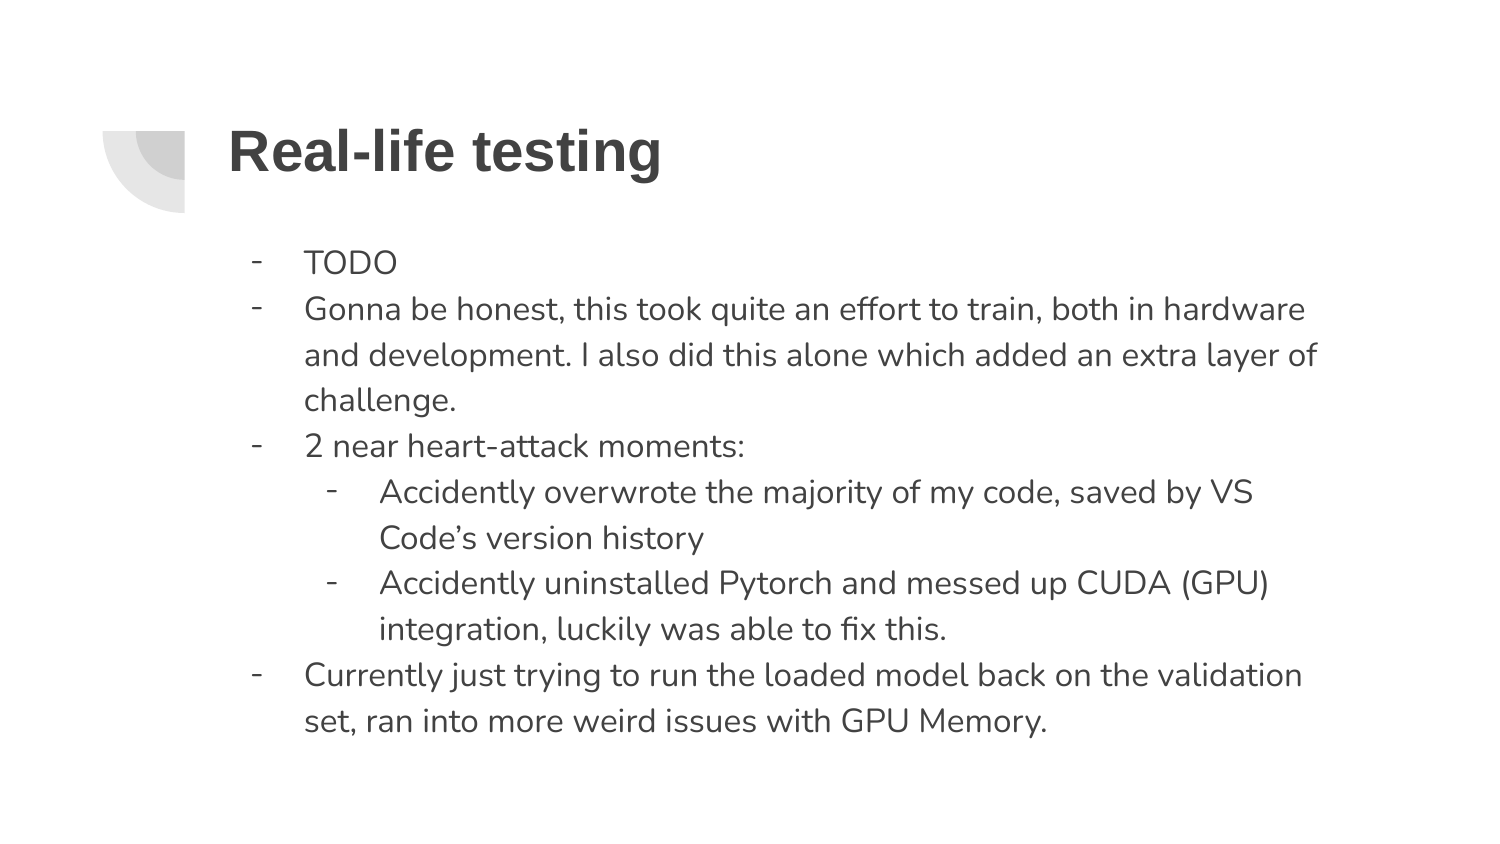

# Real-life testing
TODO
Gonna be honest, this took quite an effort to train, both in hardware and development. I also did this alone which added an extra layer of challenge.
2 near heart-attack moments:
Accidently overwrote the majority of my code, saved by VS Code’s version history
Accidently uninstalled Pytorch and messed up CUDA (GPU) integration, luckily was able to fix this.
Currently just trying to run the loaded model back on the validation set, ran into more weird issues with GPU Memory.